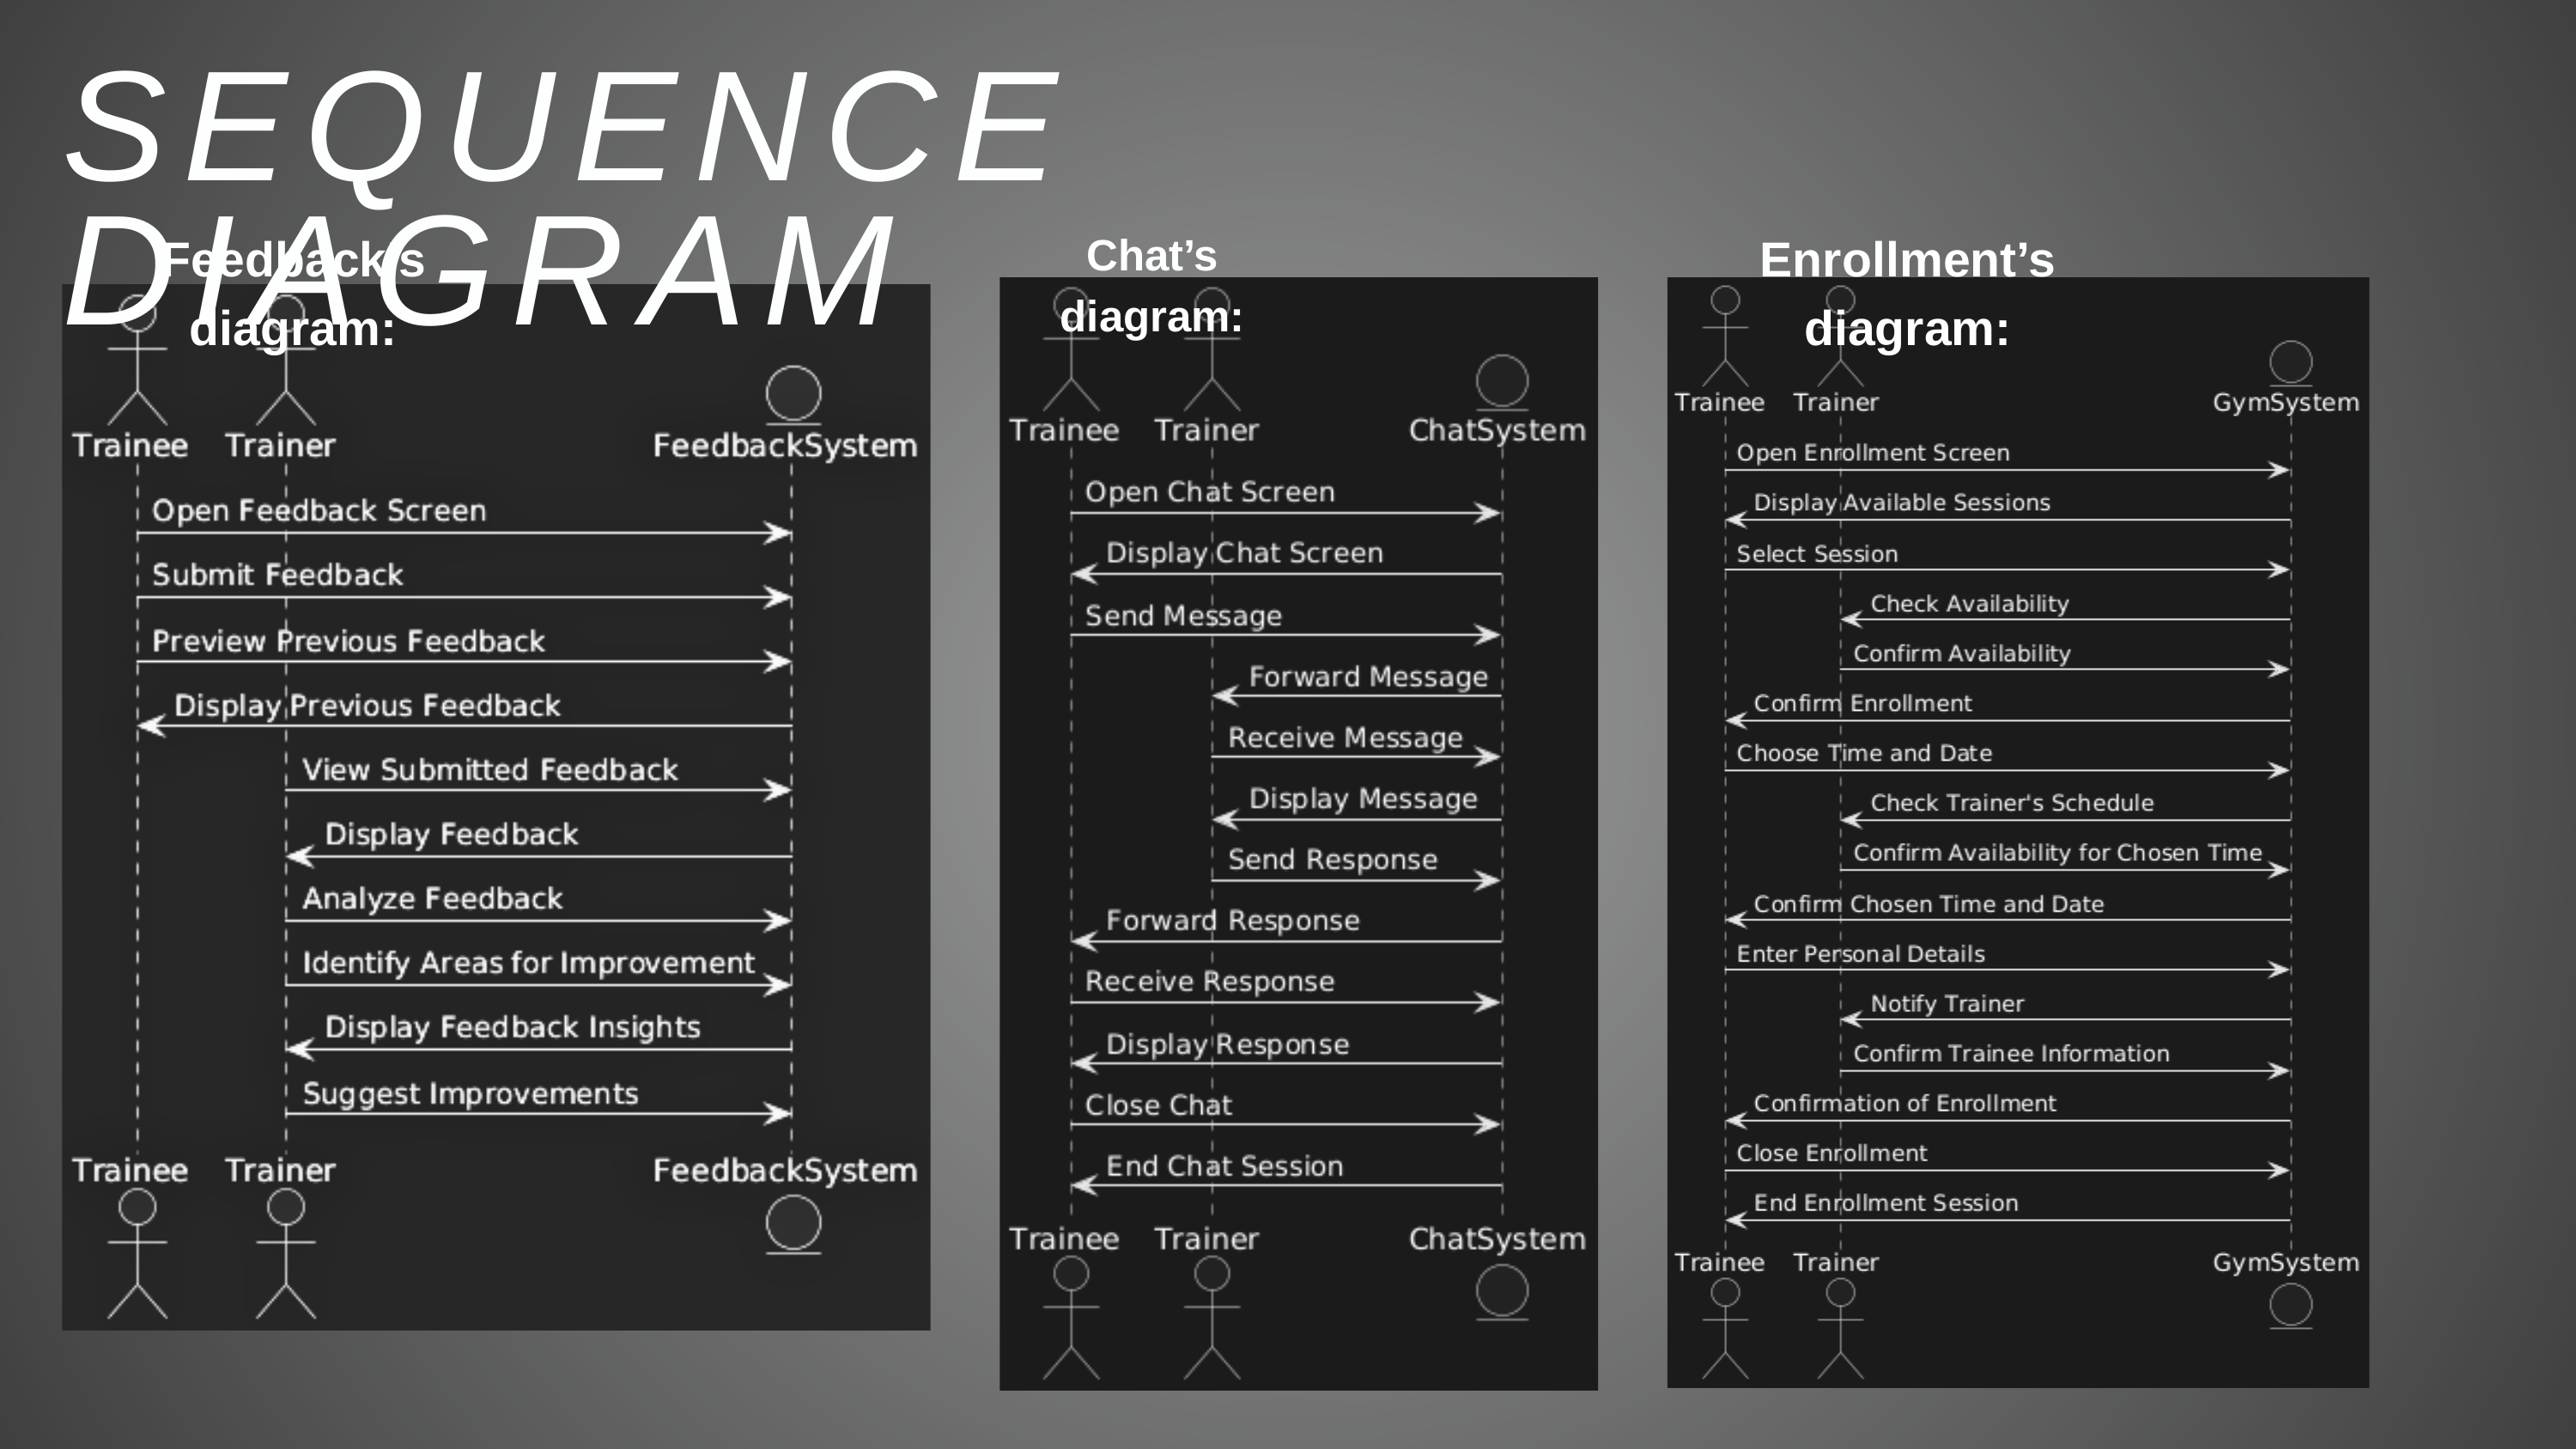

SEQUENCE DIAGRAM
Feedback’s diagram:
Chat’s diagram:
Enrollment’s diagram: